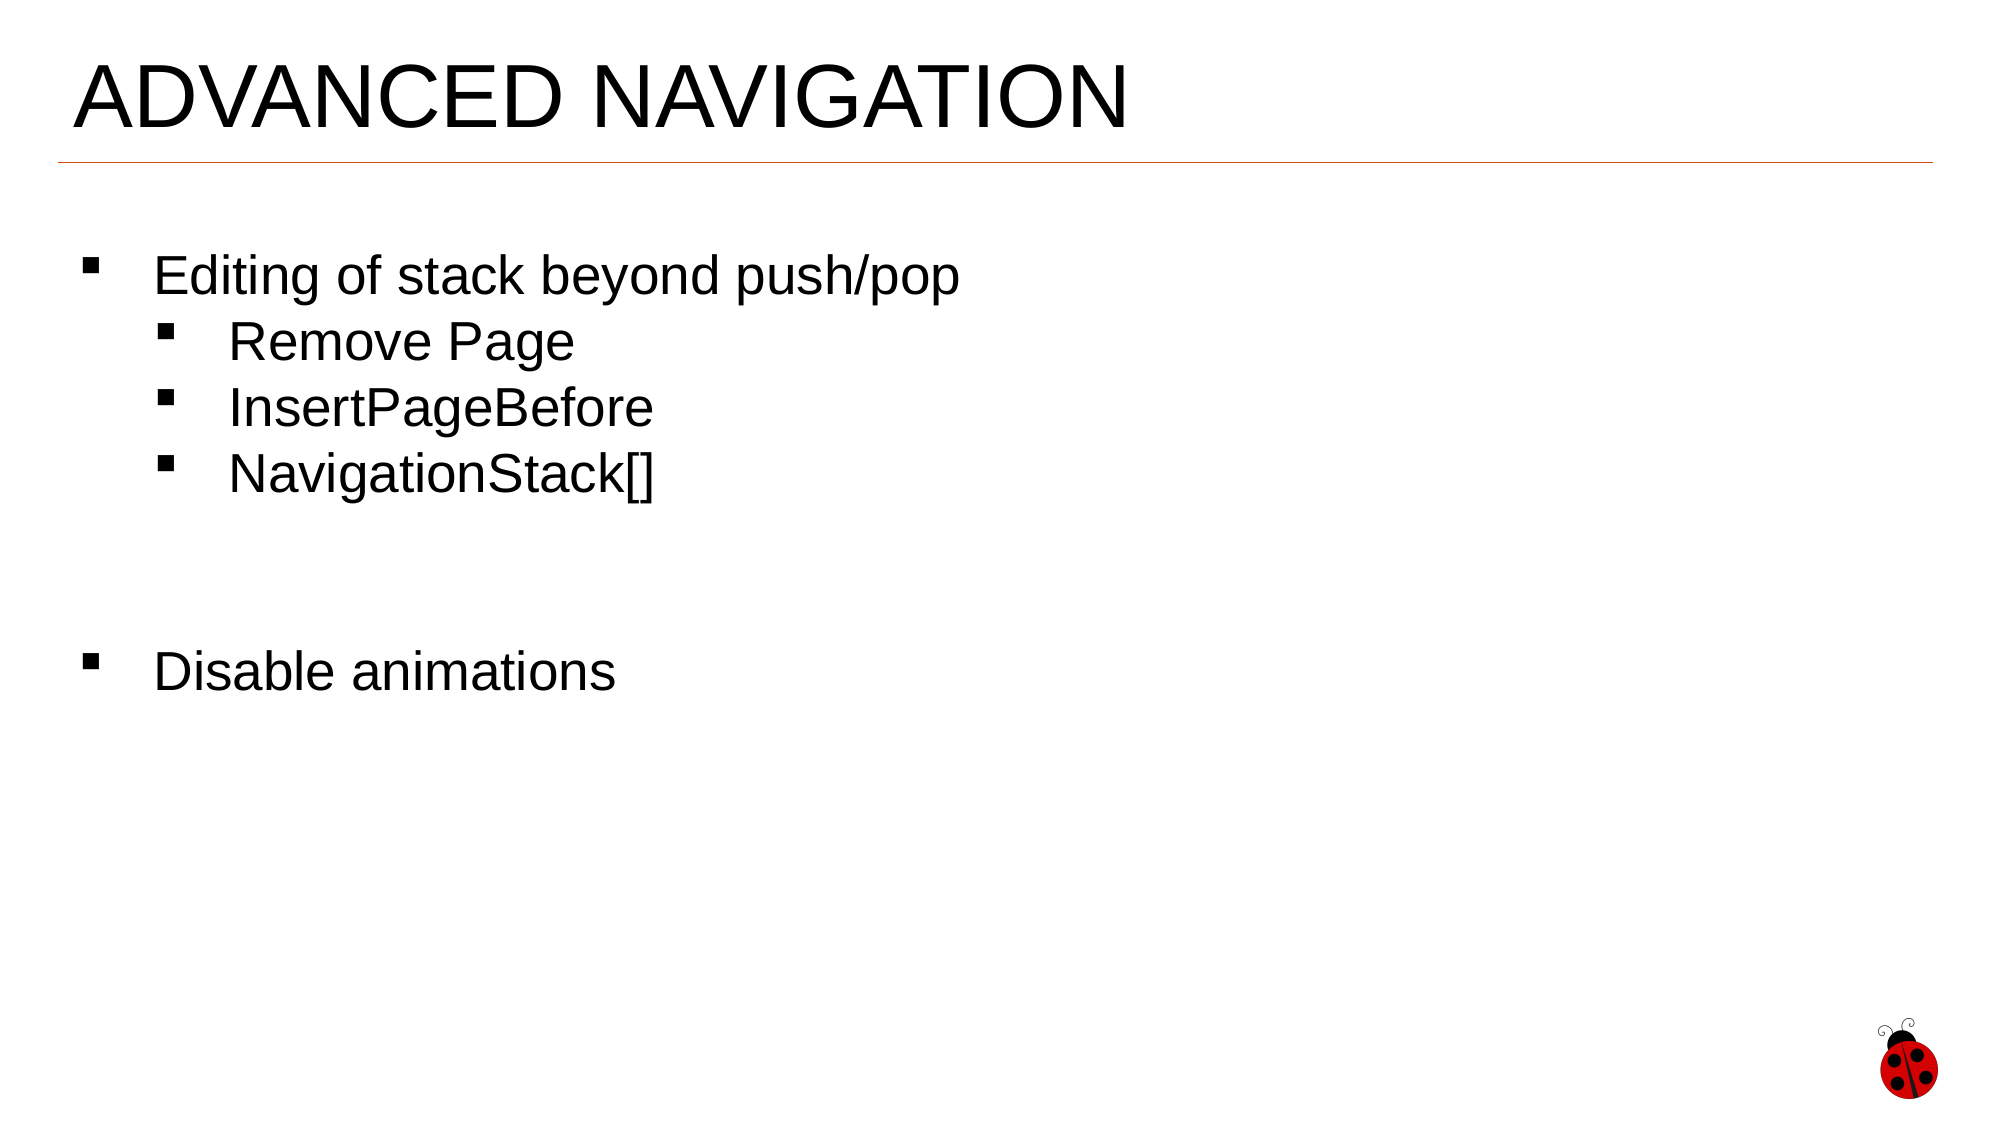

# Advanced Navigation
Editing of stack beyond push/pop
Remove Page
InsertPageBefore
NavigationStack[]

Disable animations